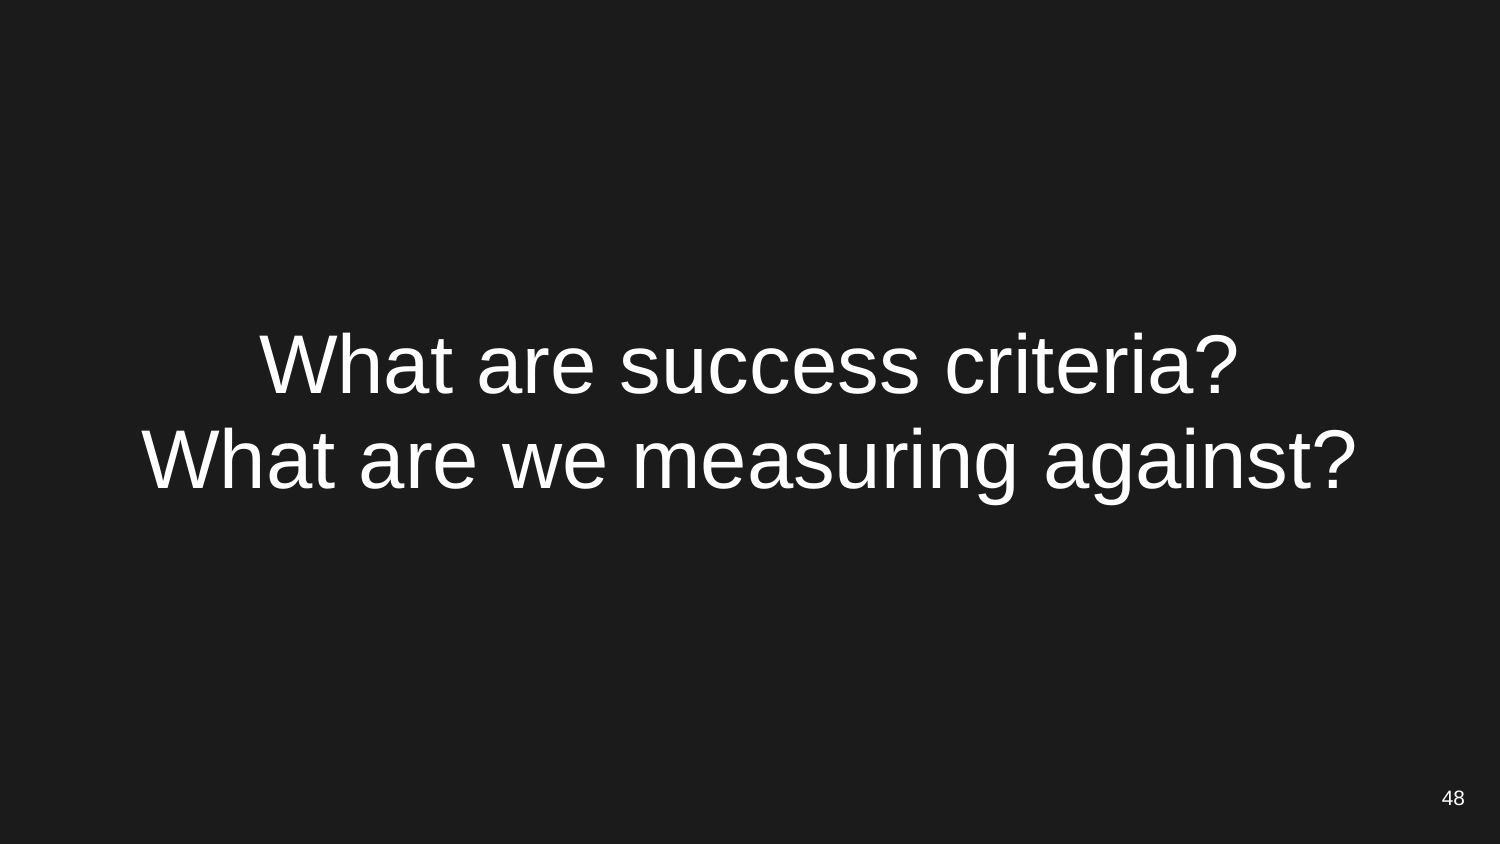

# What are success criteria? What are we measuring against?
48